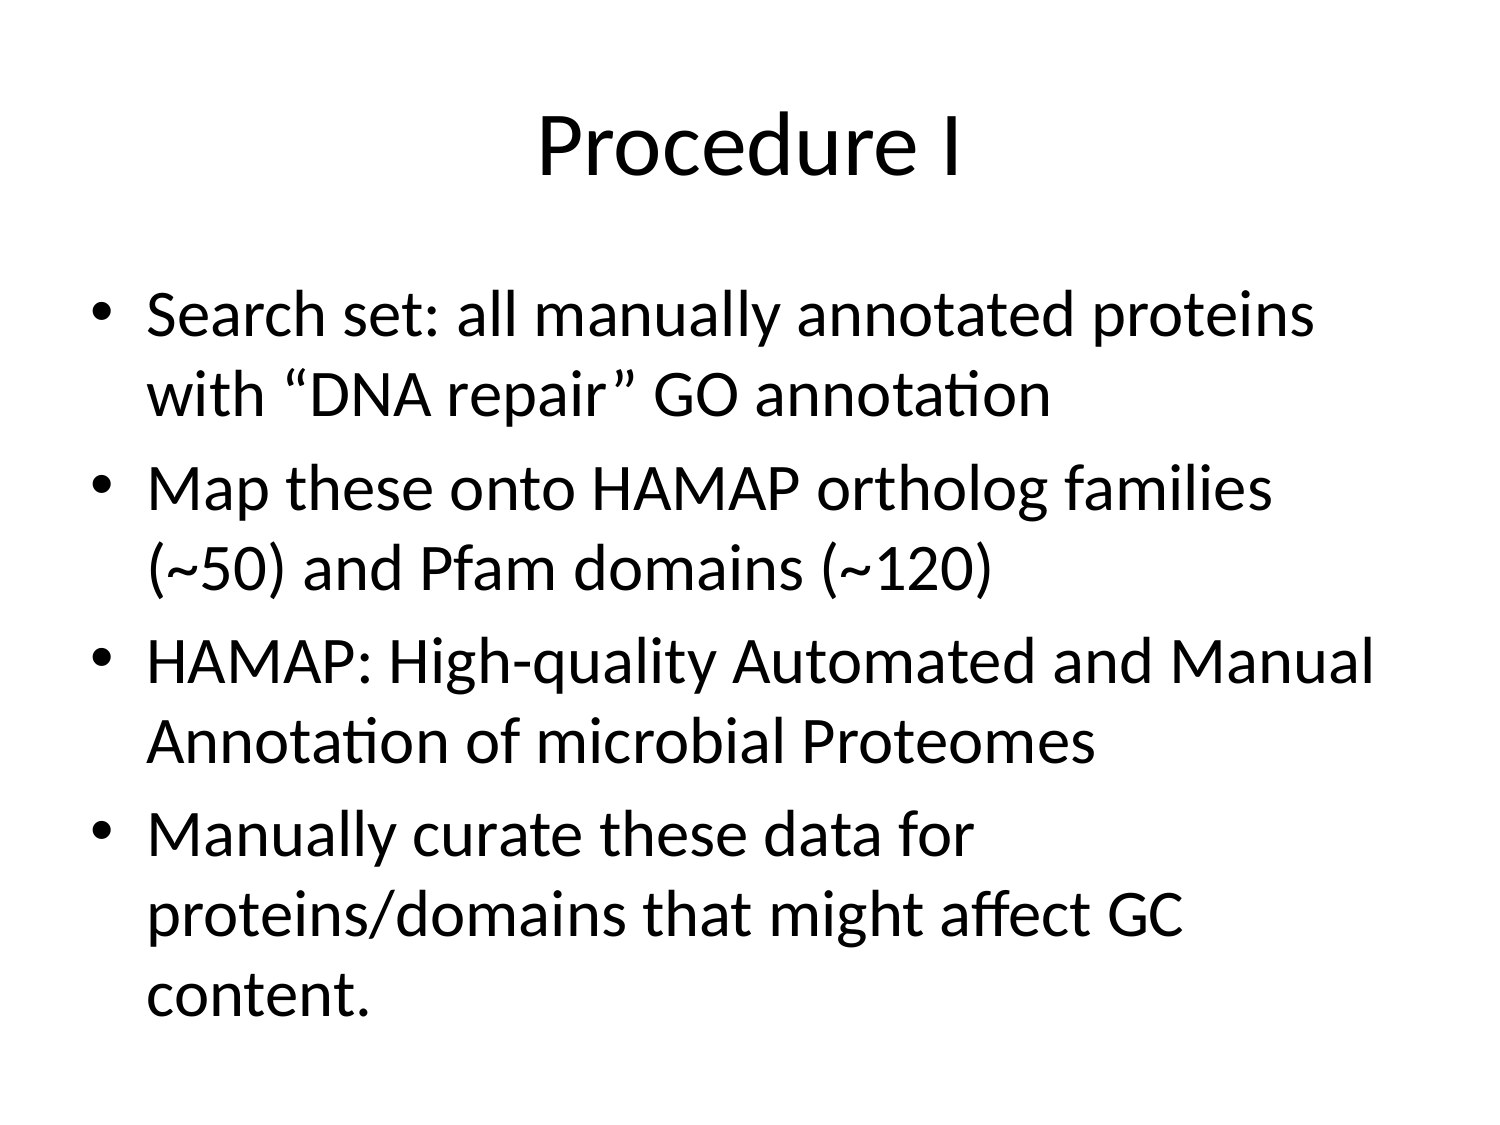

# Procedure I
Search set: all manually annotated proteins with “DNA repair” GO annotation
Map these onto HAMAP ortholog families (~50) and Pfam domains (~120)
HAMAP: High-quality Automated and Manual Annotation of microbial Proteomes
Manually curate these data for proteins/domains that might affect GC content.